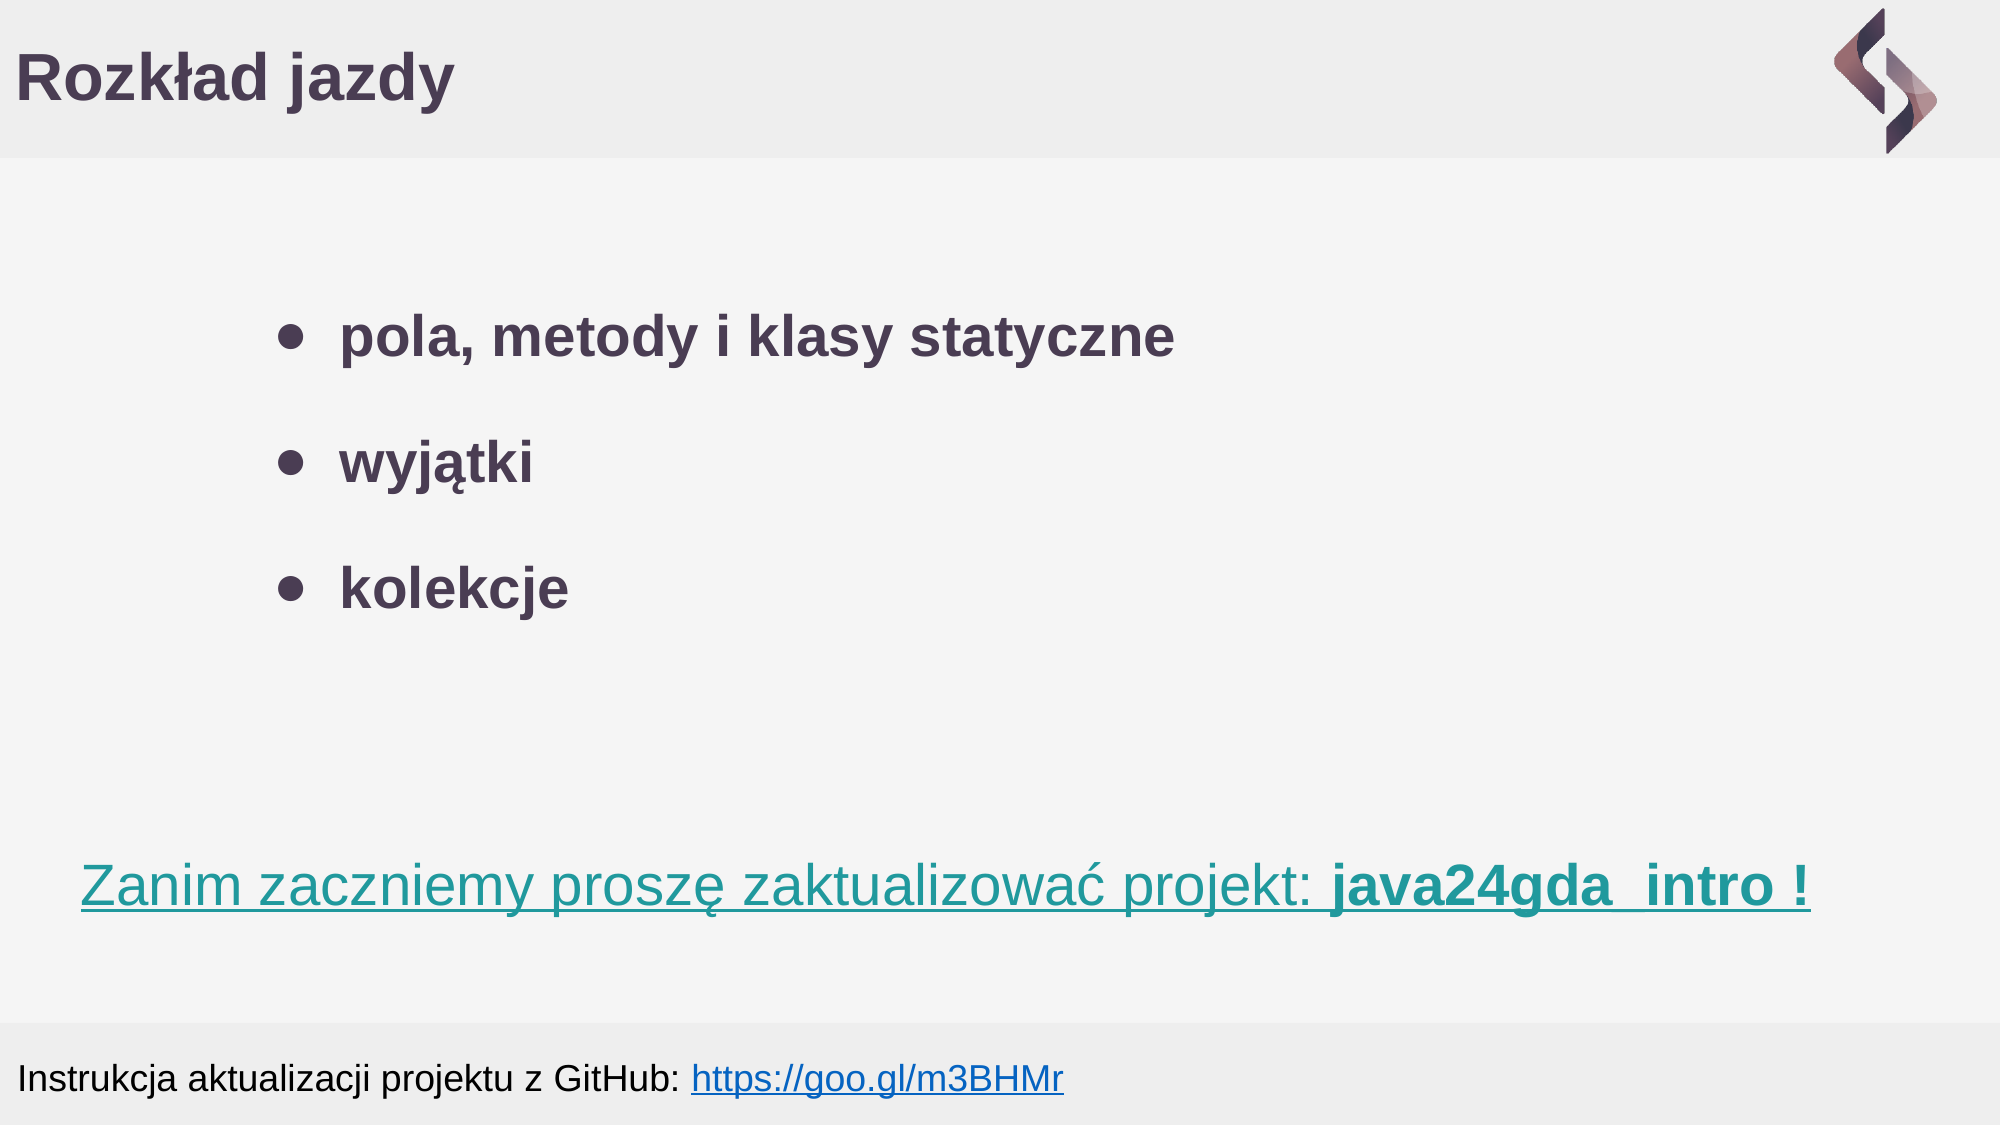

# Rozkład jazdy

pola, metody i klasy statyczne

wyjątki

kolekcje

Zanim zaczniemy proszę zaktualizować projekt: java24gda_intro !
Instrukcja aktualizacji projektu z GitHub: https://goo.gl/m3BHMr